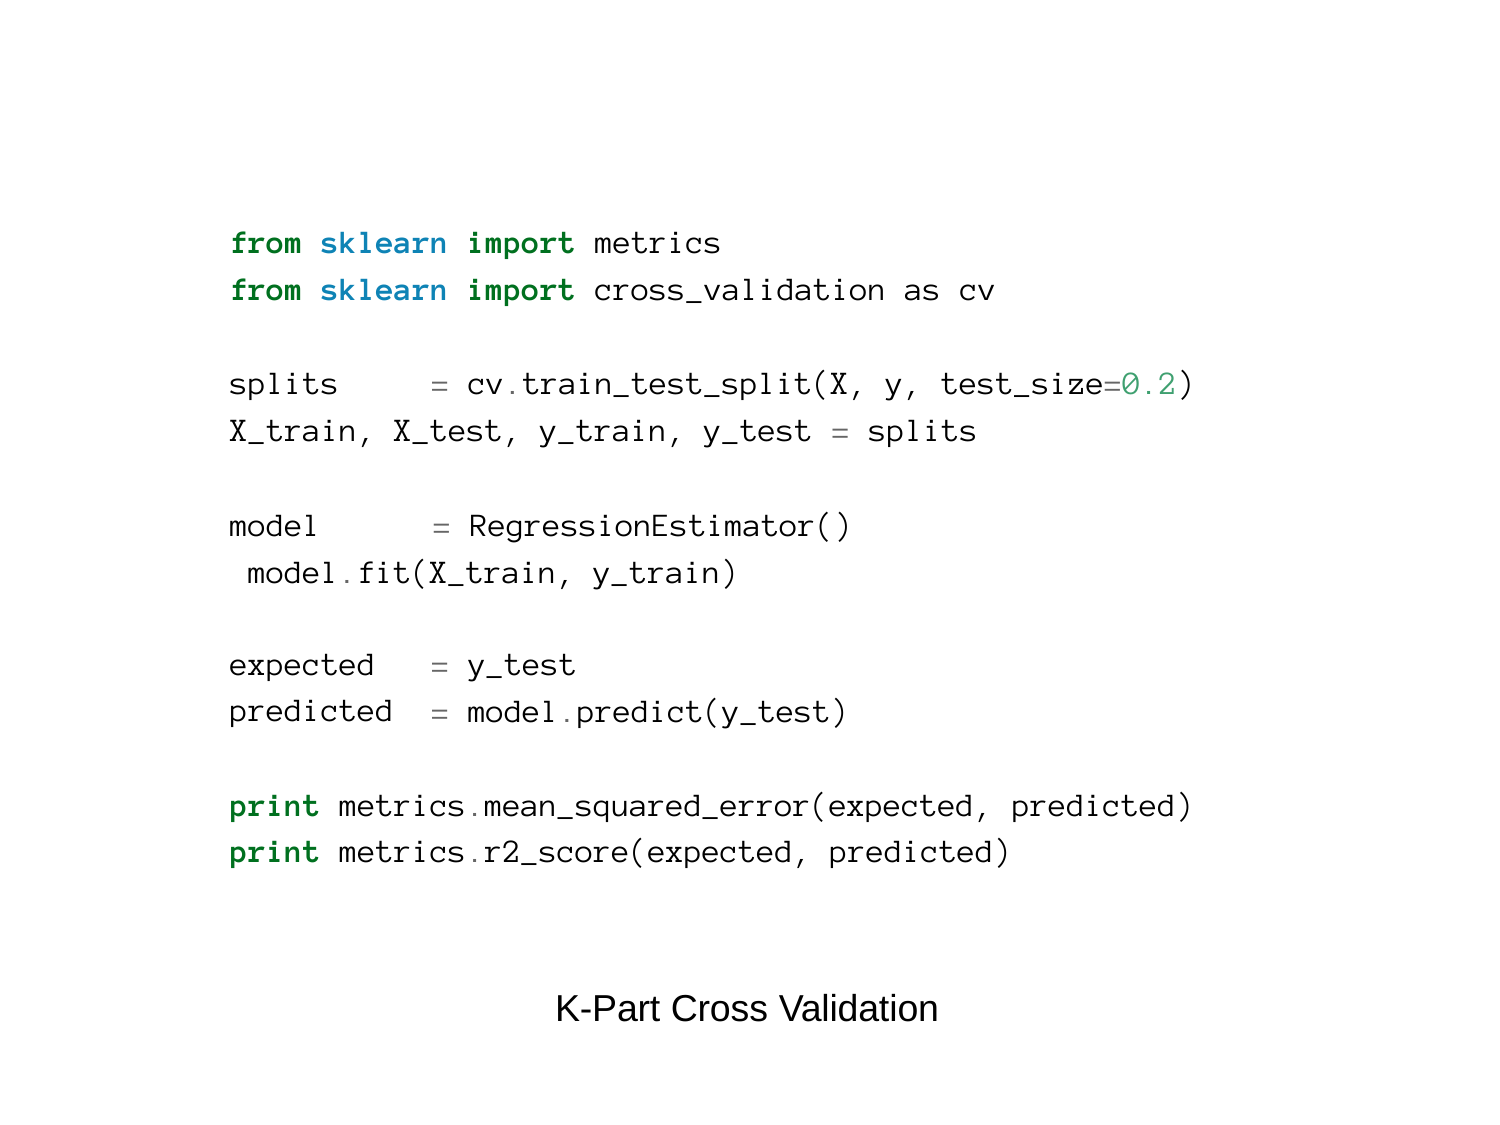

from sklearn import metrics
from sklearn import cross_validation as cv
splits
= cv.train_test_split(X, y, test_size=0.2)
X_train, X_test, y_train, y_test = splits

model	= RegressionEstimator()  model.fit(X_train, y_train)
expected  predicted
= y_test
= model.predict(y_test)
print metrics.mean_squared_error(expected, predicted)
print metrics.r2_score(expected, predicted)
K-Part Cross Validation